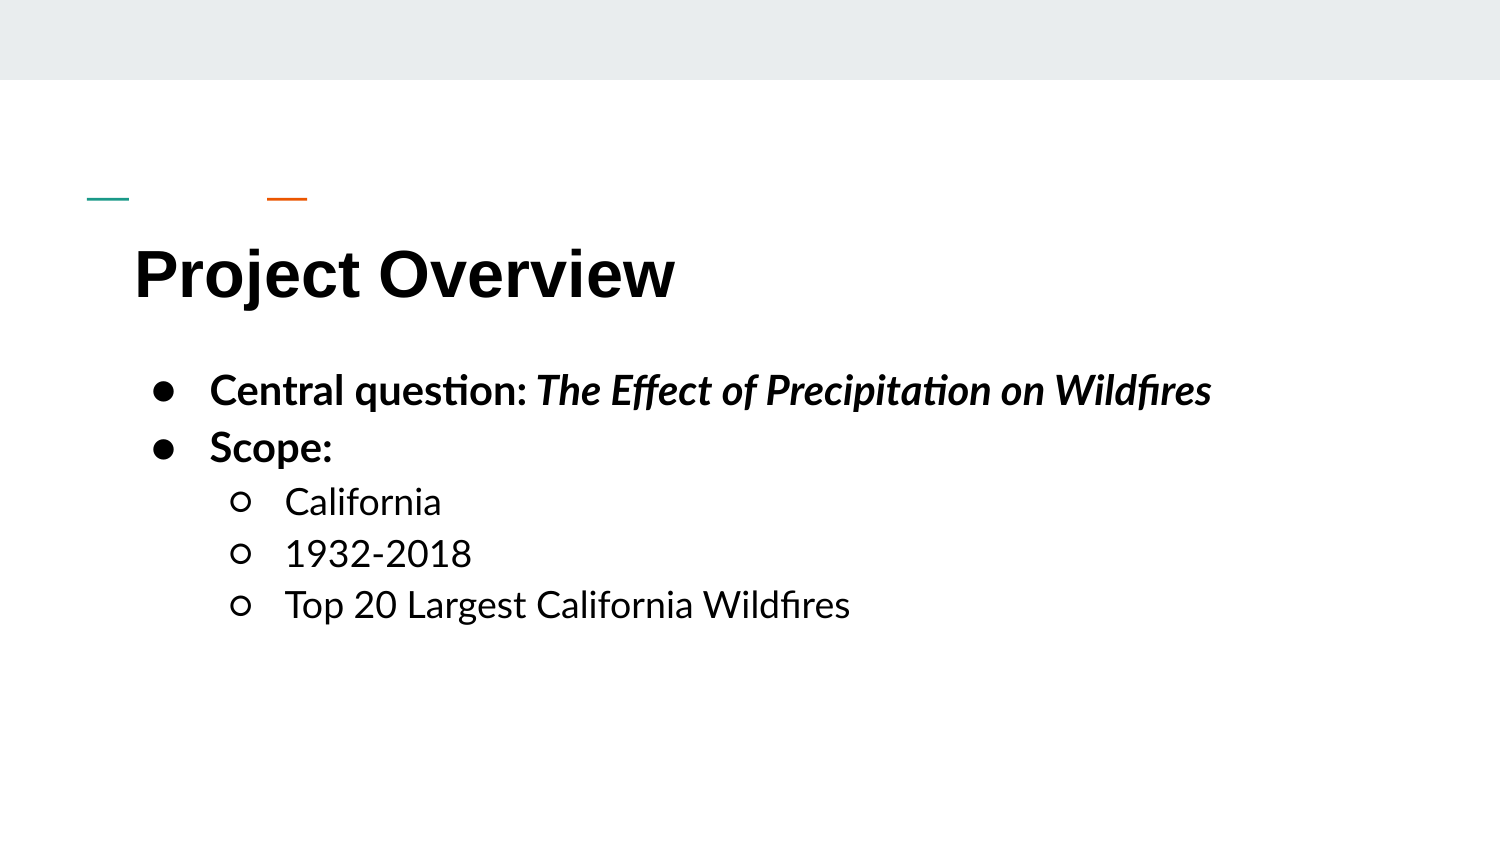

# Project Overview
Central question: The Effect of Precipitation on Wildfires
Scope:
California
1932-2018
Top 20 Largest California Wildfires